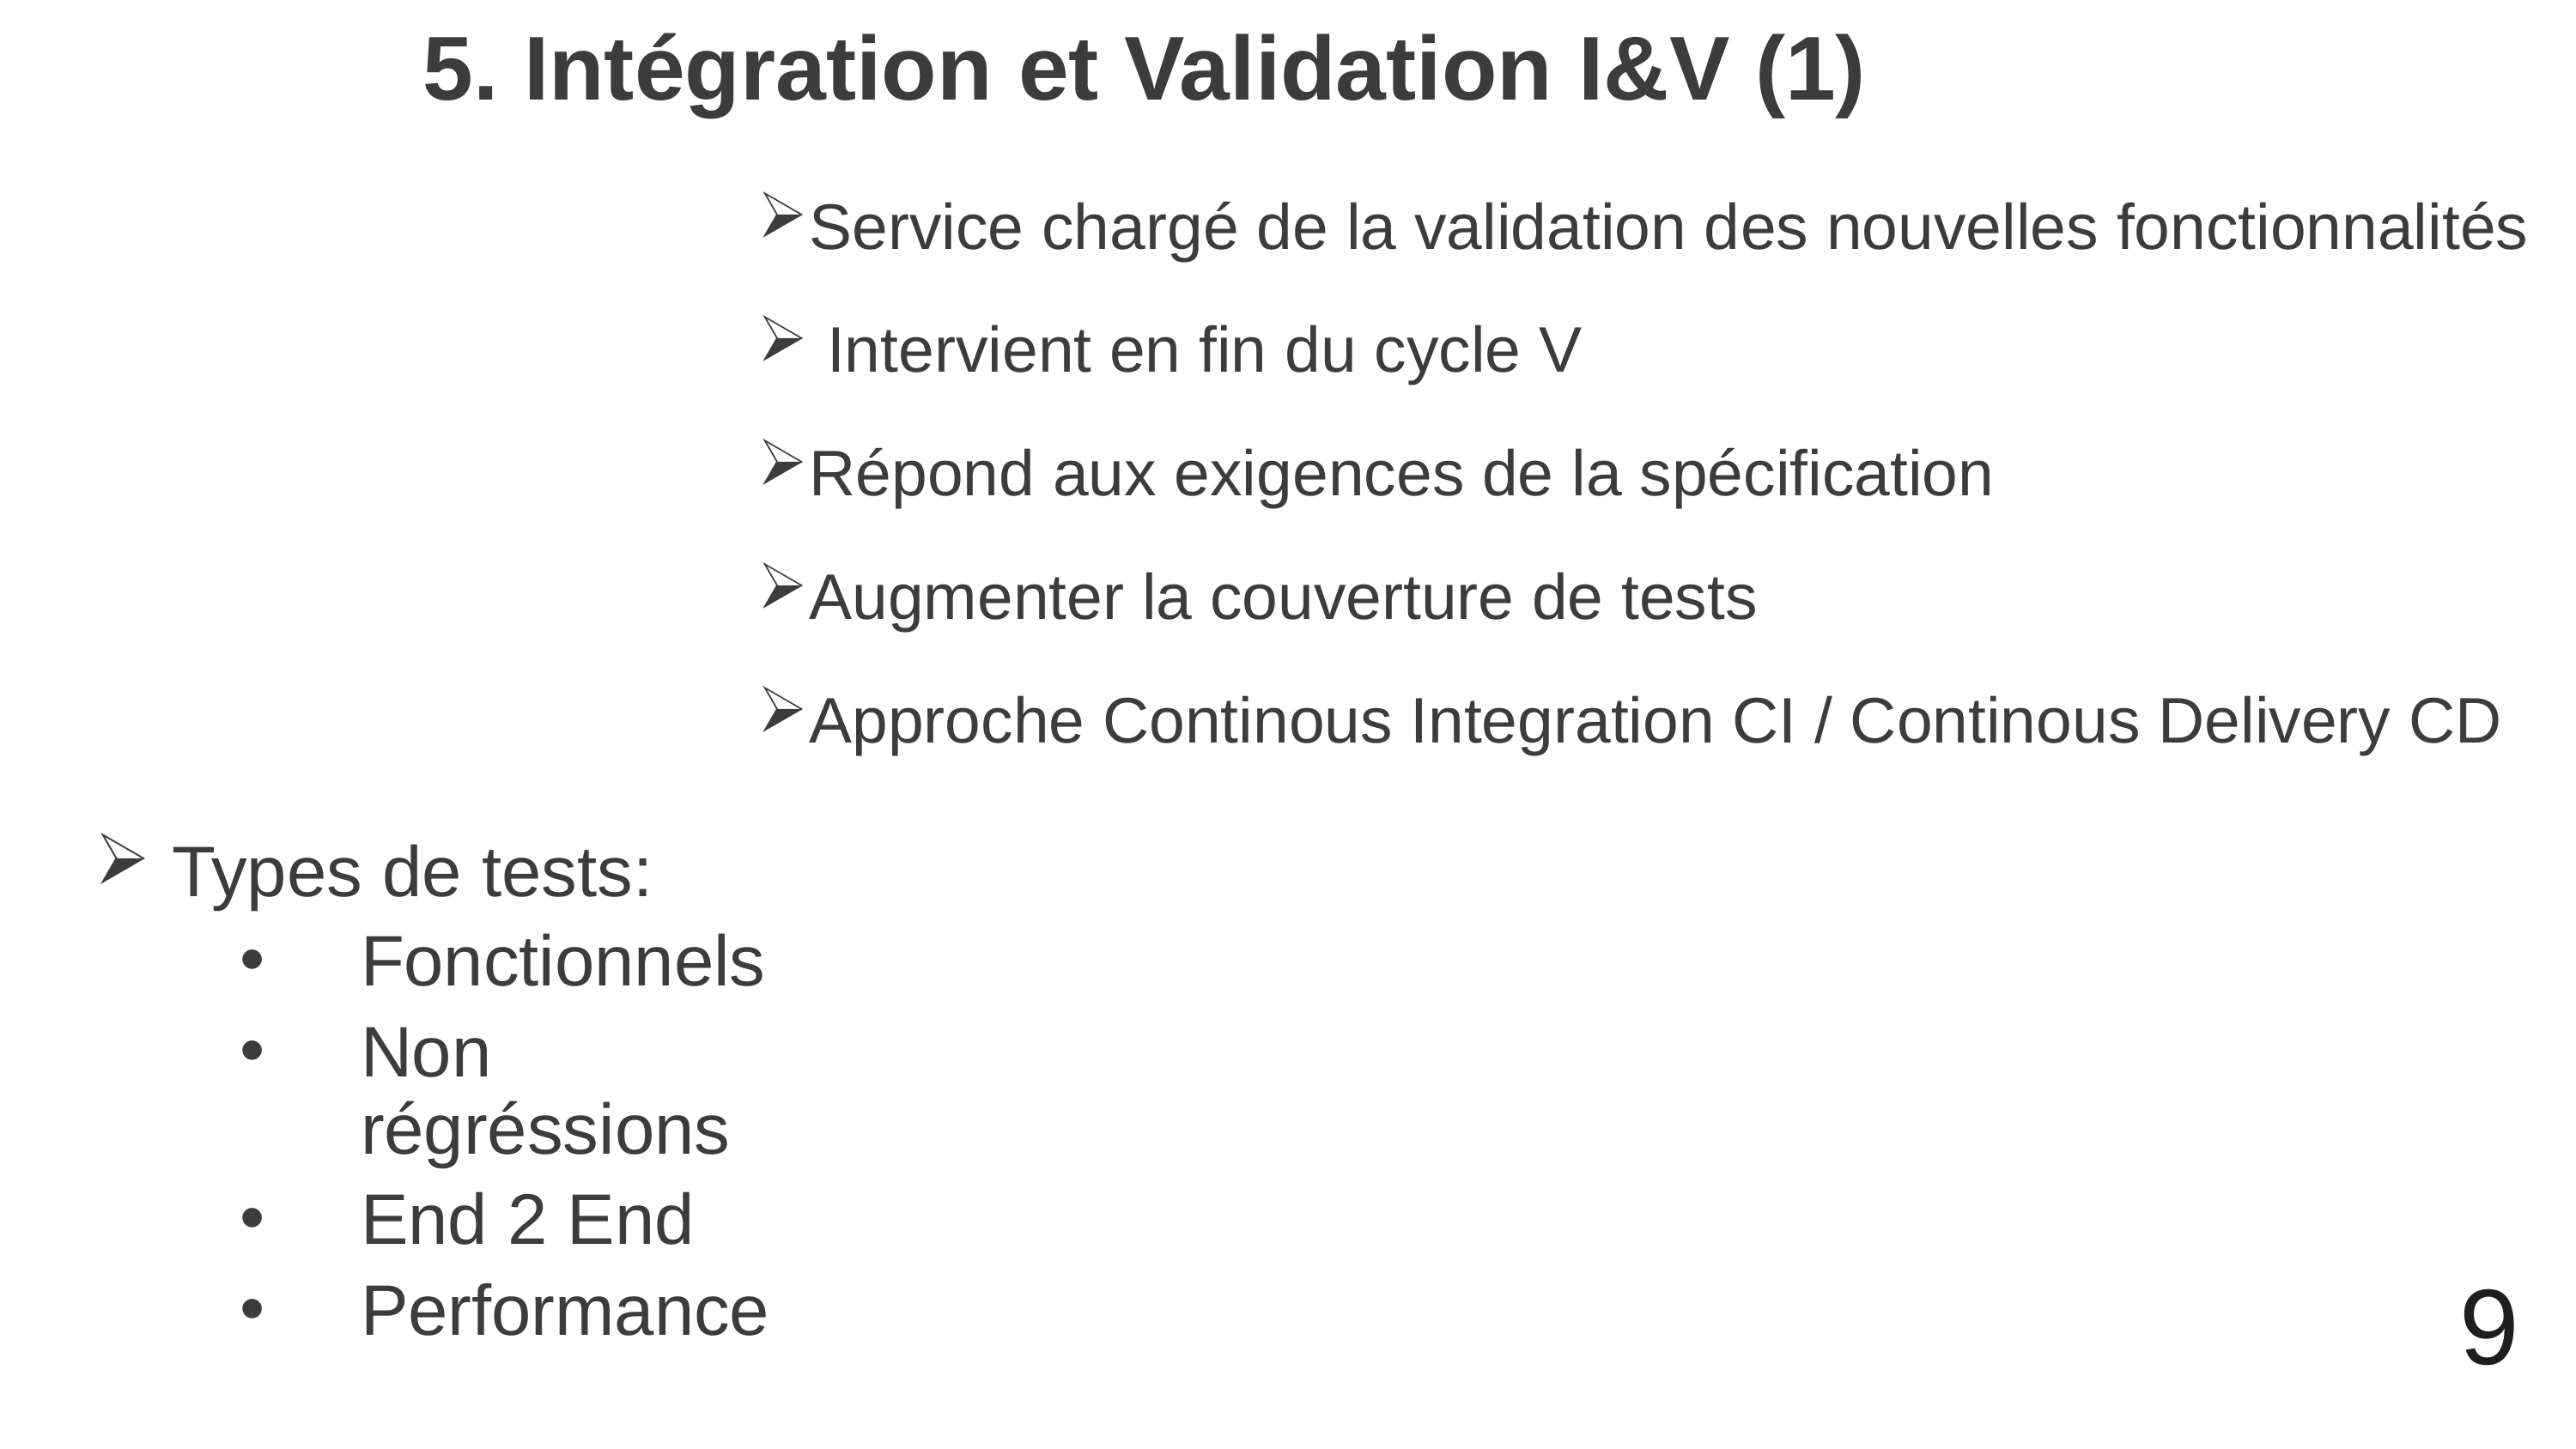

5. Intégration et Validation I&V (1)
#
Service chargé de la validation des nouvelles fonctionnalités
 Intervient en fin du cycle V
Répond aux exigences de la spécification
Augmenter la couverture de tests
Approche Continous Integration CI / Continous Delivery CD
 Types de tests:
Fonctionnels
Non régréssions
End 2 End
Performance
9